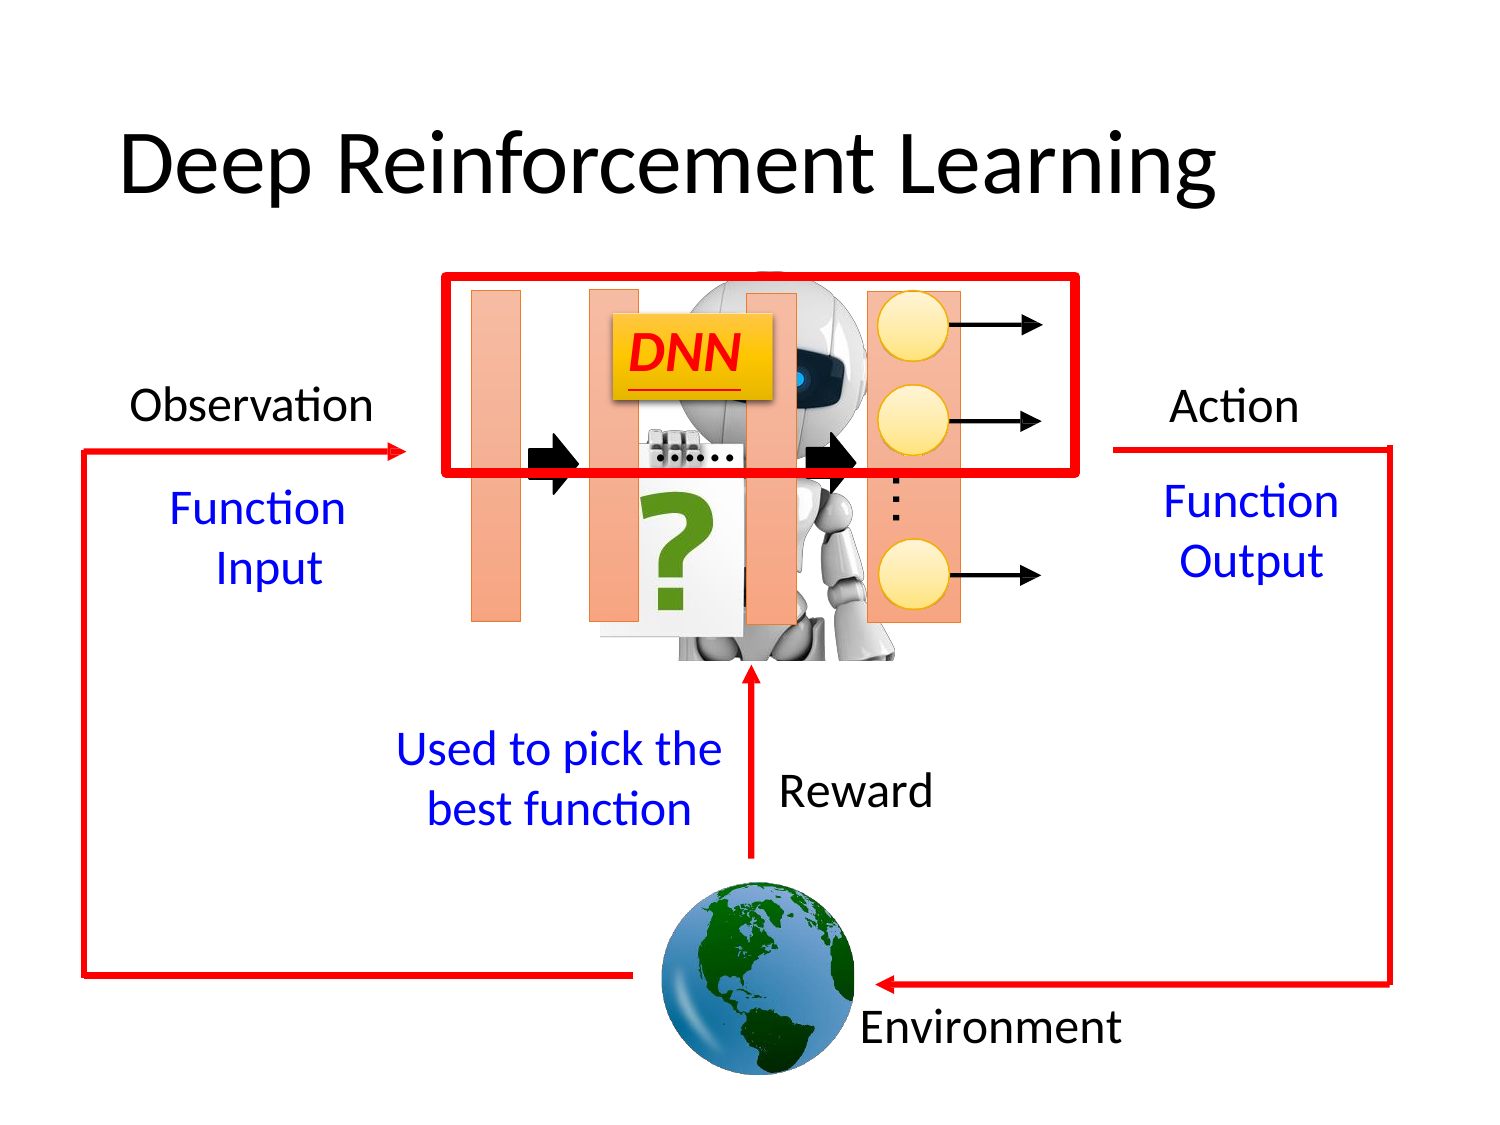

# Deep Reinforcement Learning

DNN
……

Observation
Action

Function
Output
…
Function  Input

Used to pick the
best function
Reward

Environment